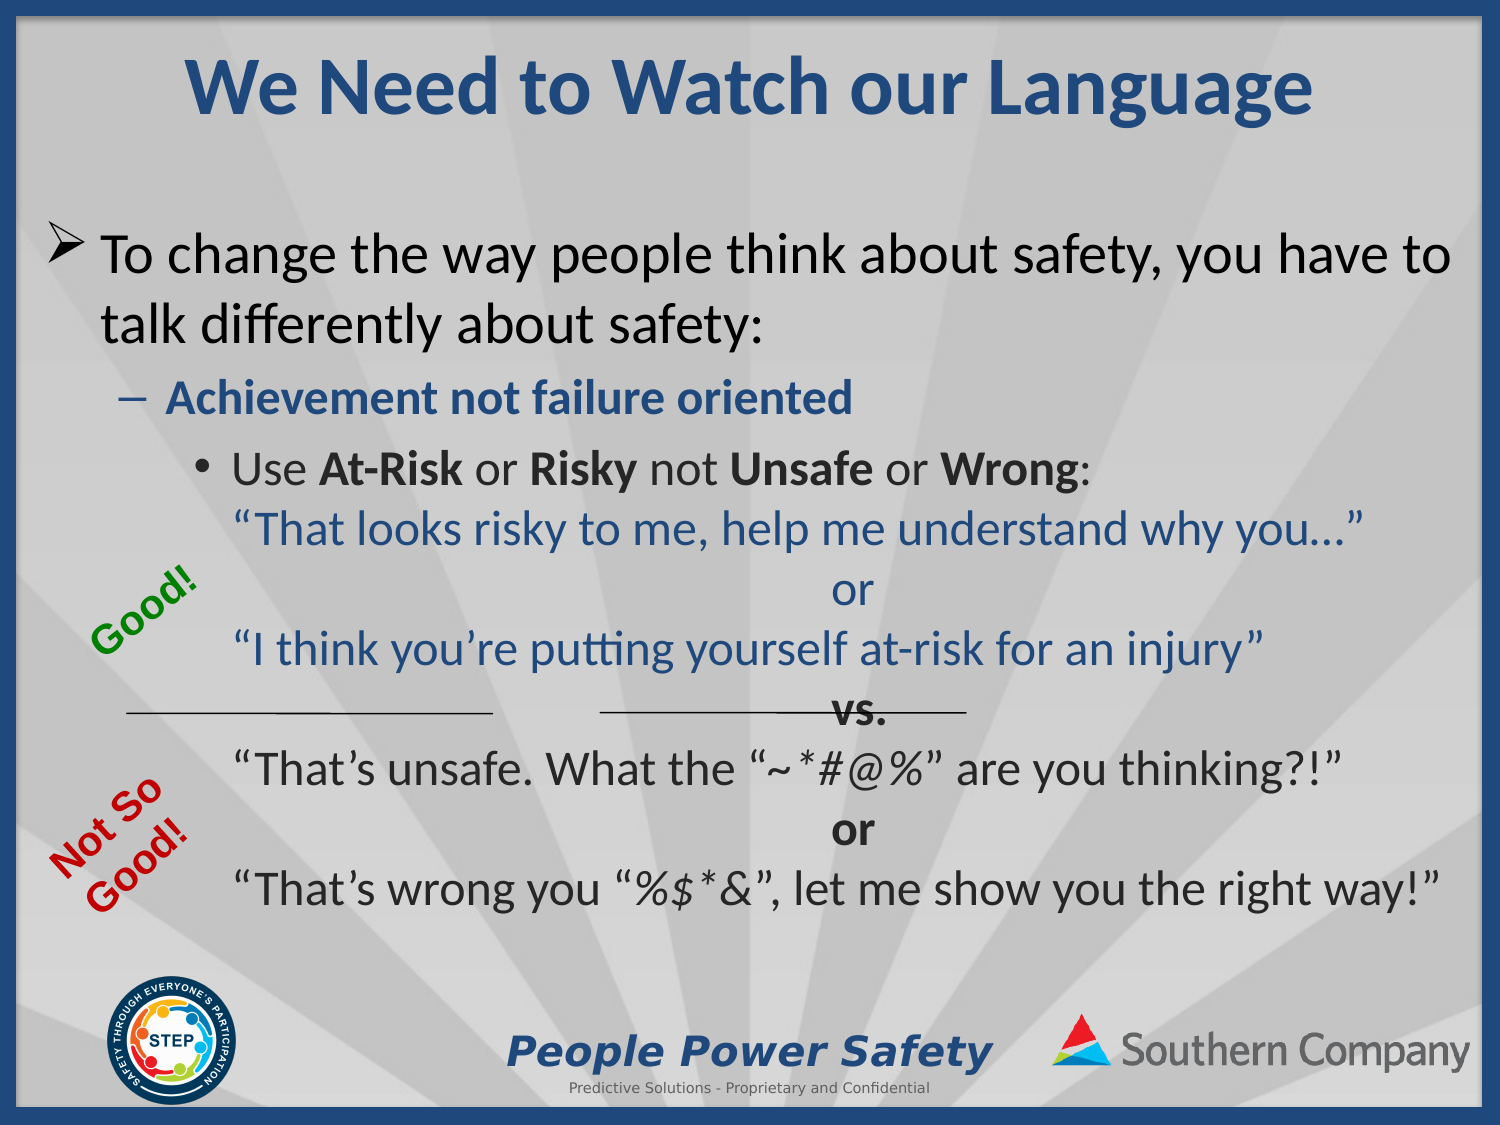

# We Need to Watch our Language
To change the way people think about safety, you have to talk differently about safety:
Achievement not failure oriented
Use At-Risk or Risky not Unsafe or Wrong:
“That looks risky to me, help me understand why you…”
				or
“I think you’re putting yourself at-risk for an injury”
				vs.
“That’s unsafe. What the “~*#@%” are you thinking?!”
				or
“That’s wrong you “%$*&”, let me show you the right way!”
Good!
Not So
Good!